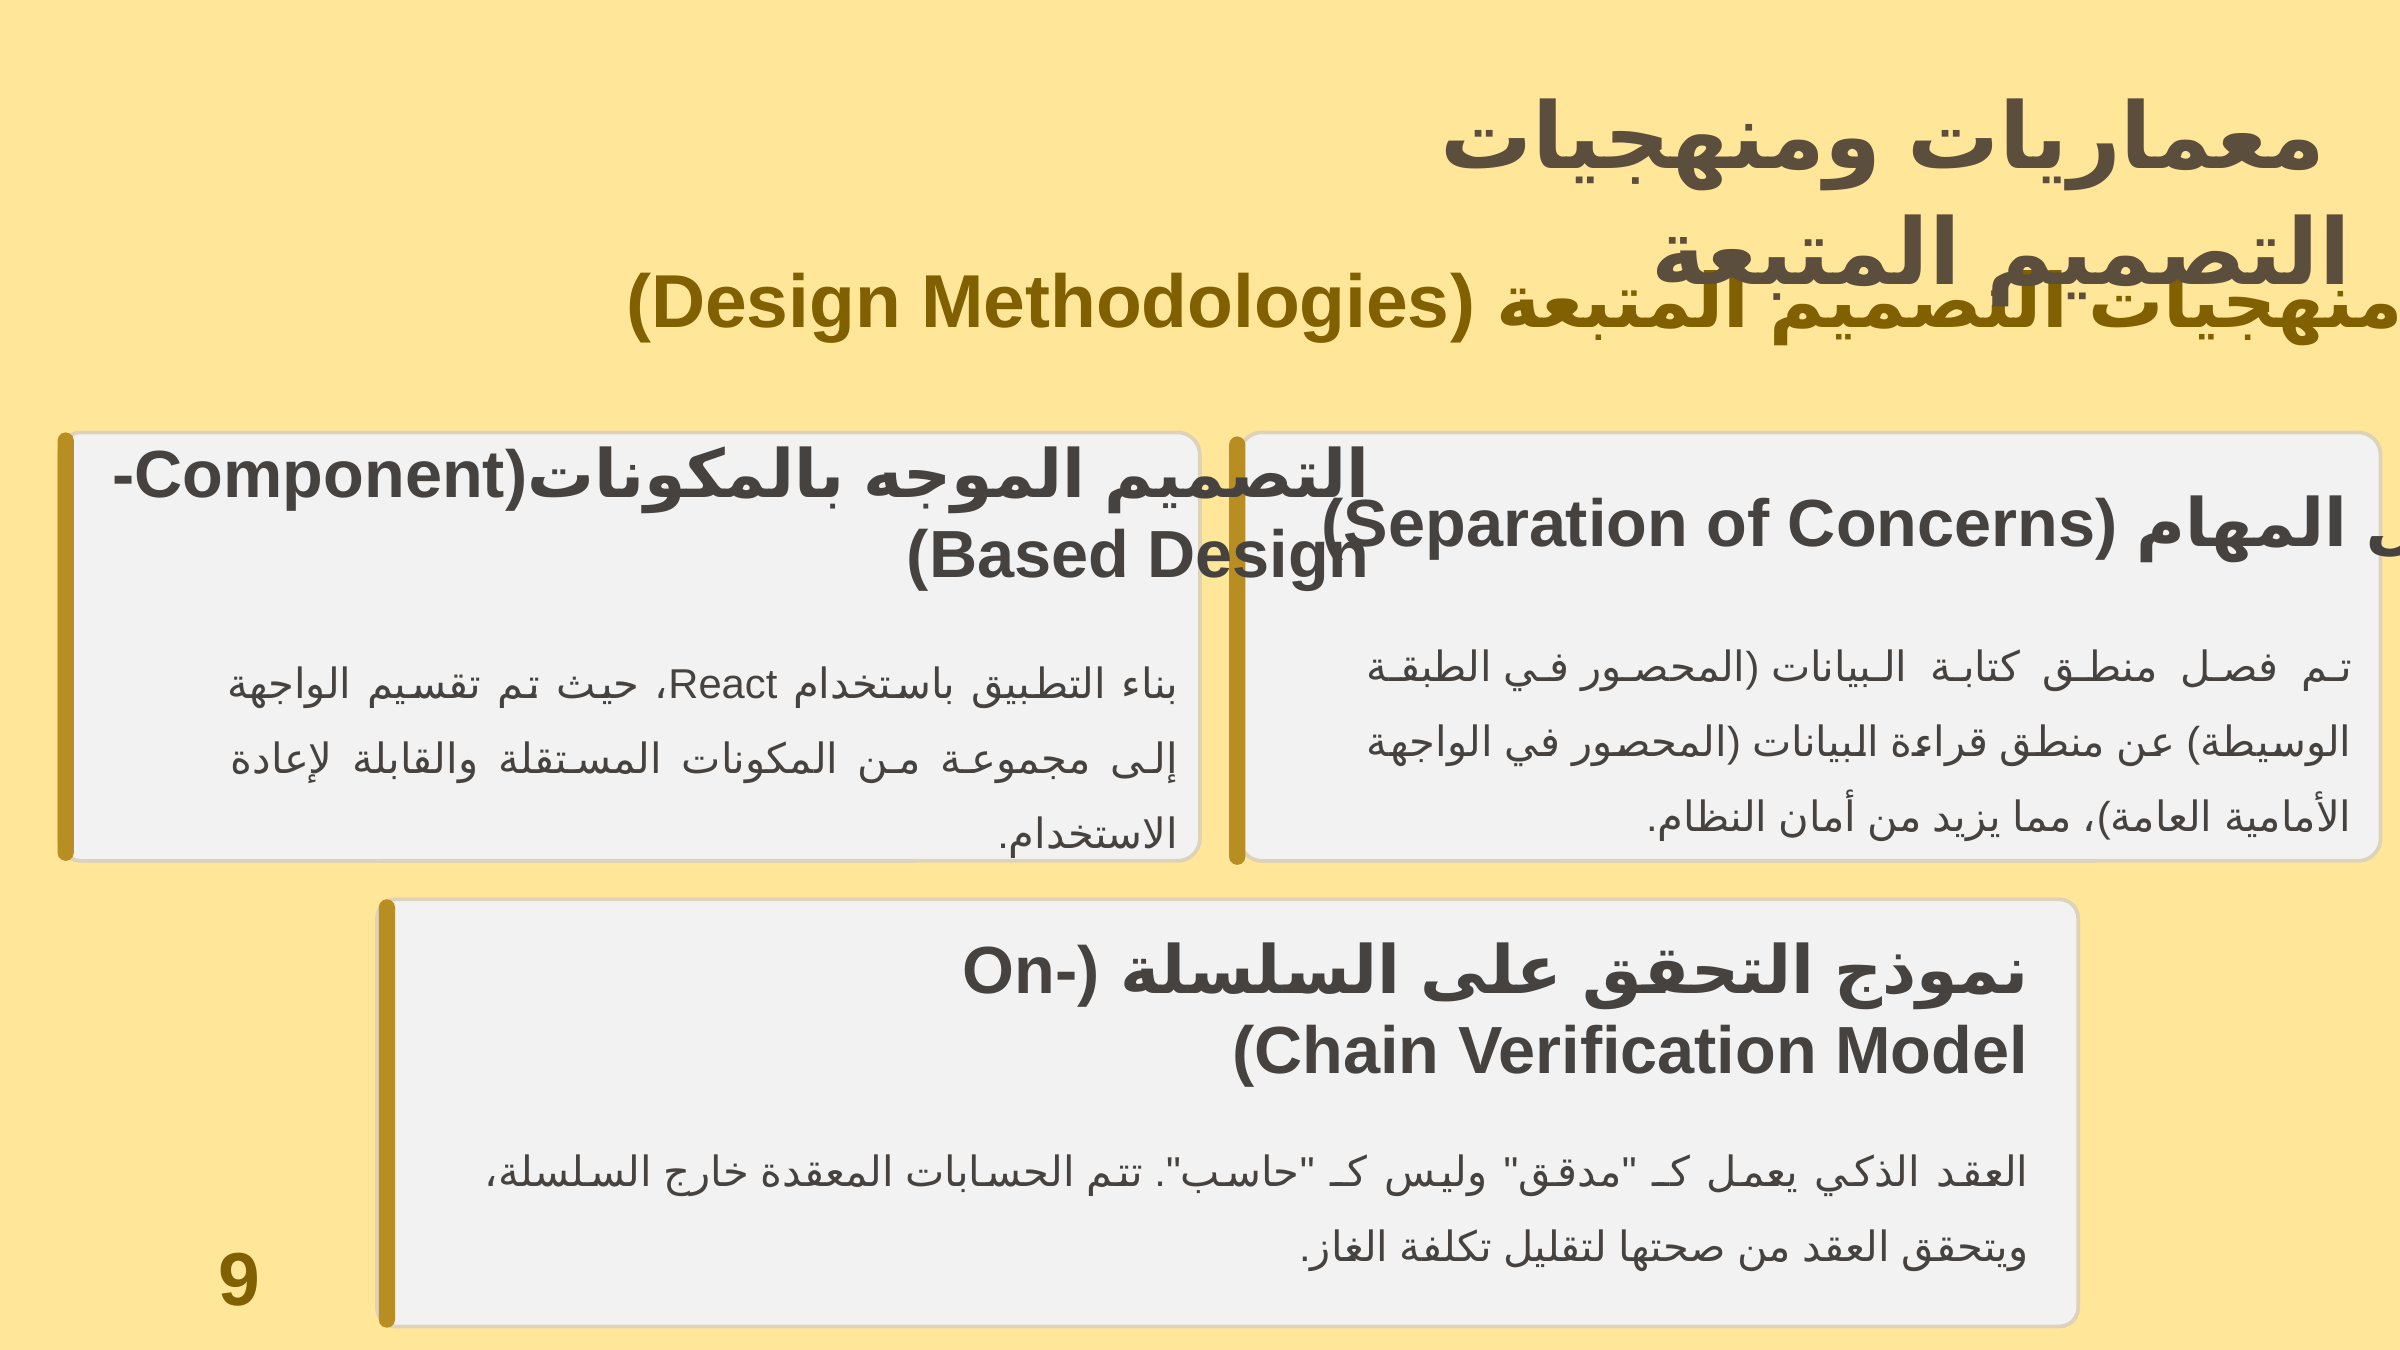

معماريات ومنهجيات التصميم المتبعة
منهجيات التصميم المتبعة (Design Methodologies)
التصميم الموجه بالمكونات(Component-
Based Design)

فصل المهام (Separation of Concerns)
تم فصل منطق كتابة البيانات (المحصور في الطبقة الوسيطة) عن منطق قراءة البيانات (المحصور في الواجهة الأمامية العامة)، مما يزيد من أمان النظام.
بناء التطبيق باستخدام React، حيث تم تقسيم الواجهة إلى مجموعة من المكونات المستقلة والقابلة لإعادة الاستخدام.

نموذج التحقق على السلسلة (On-Chain Verification Model)
العقد الذكي يعمل كـ "مدقق" وليس كـ "حاسب". تتم الحسابات المعقدة خارج السلسلة، ويتحقق العقد من صحتها لتقليل تكلفة الغاز.
9